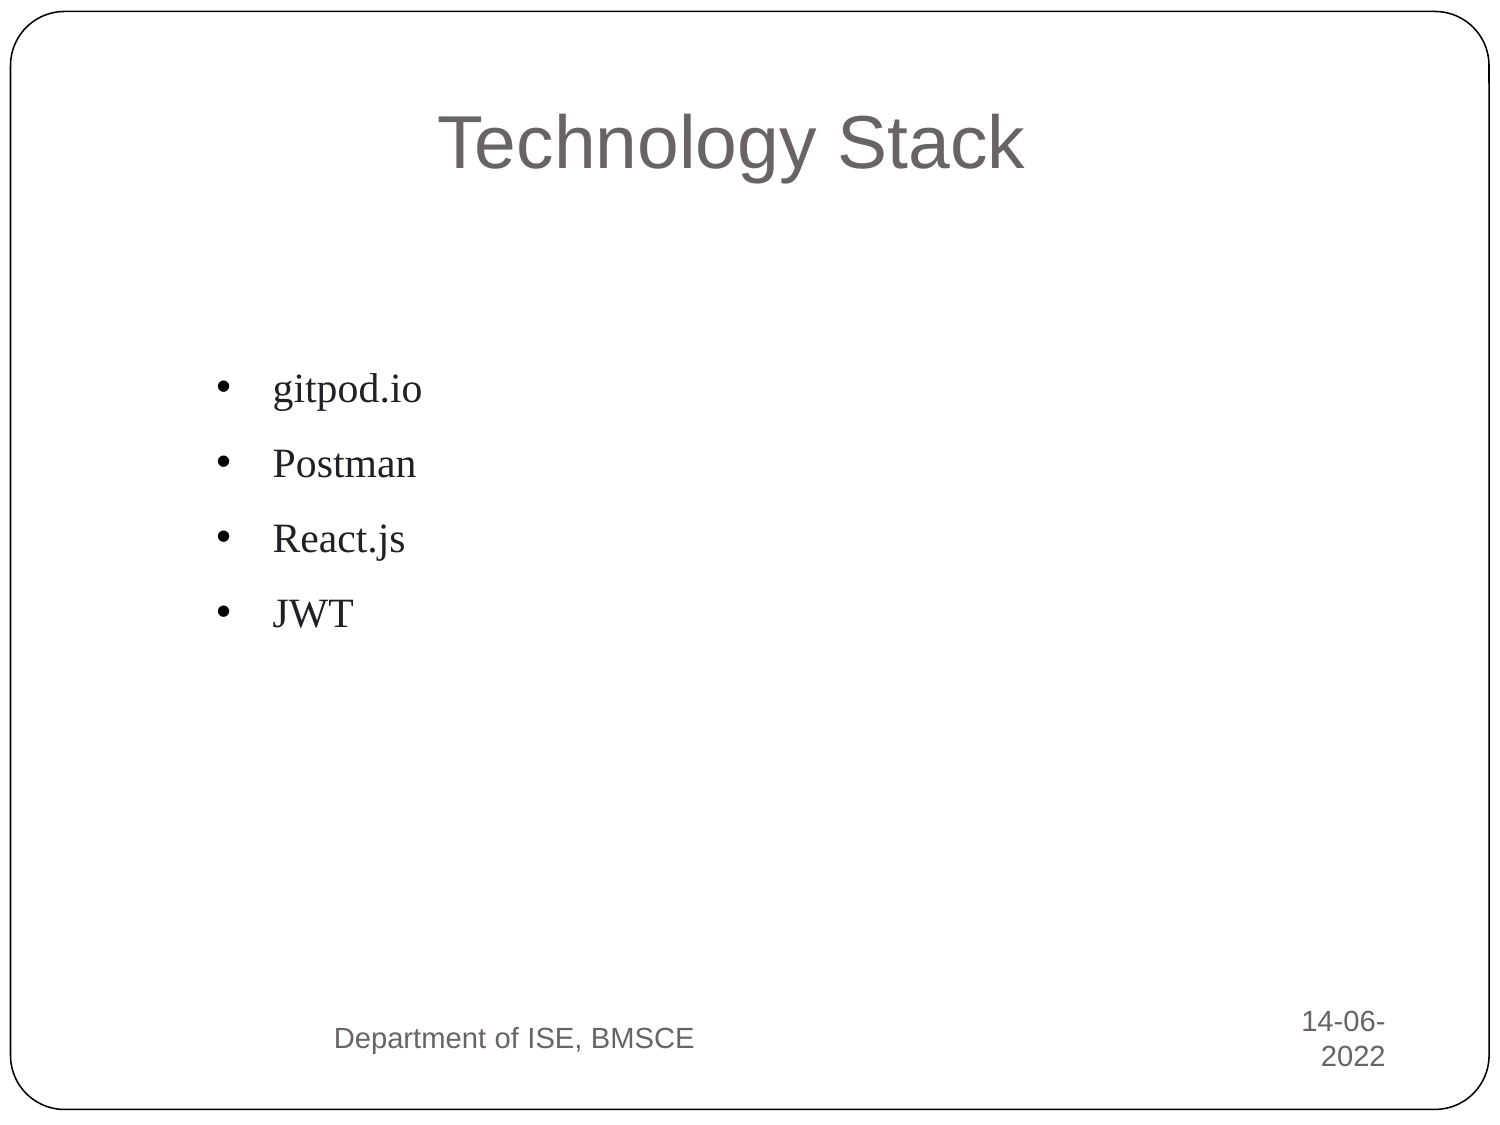

Technology Stack
gitpod.io
Postman
React.js
JWT
Department of ISE, BMSCE
14-06-2022
1